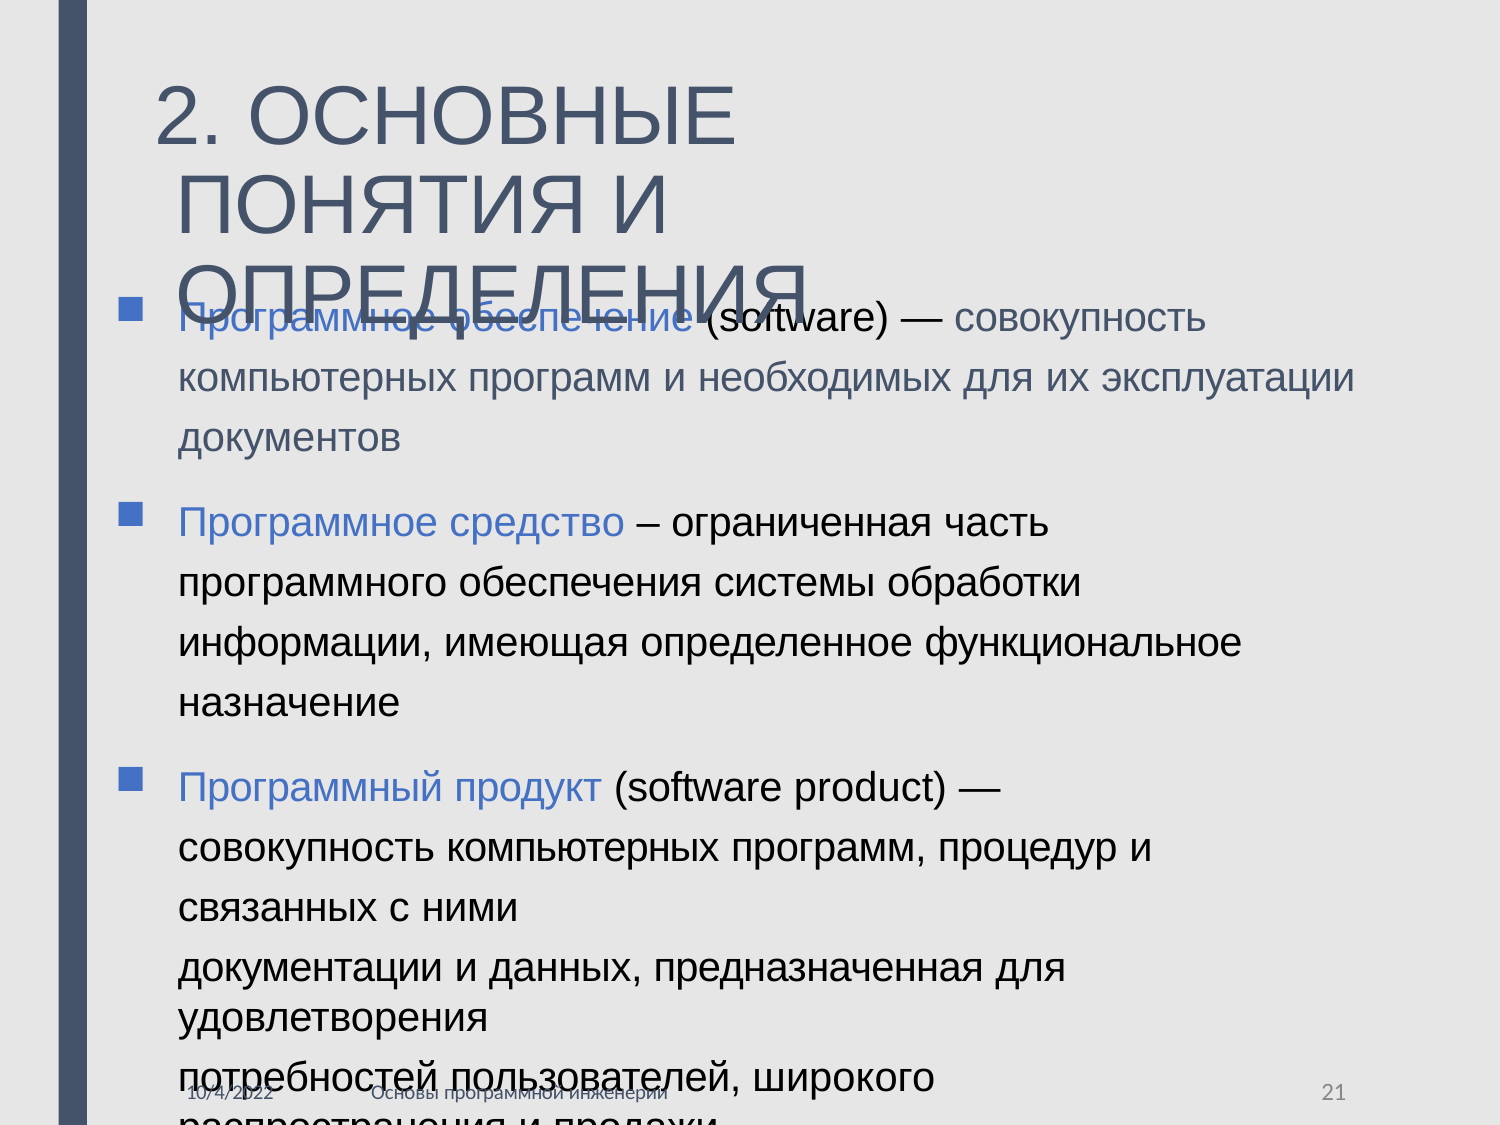

# 2. ОСНОВНЫЕ ПОНЯТИЯ И ОПРЕДЕЛЕНИЯ
Программное обеспечение (software) — совокупность компьютерных программ и необходимых для их эксплуатации документов
Программное средство – ограниченная часть программного обеспечения системы обработки информации, имеющая определенное функциональное назначение
Программный продукт (software product) — совокупность компьютерных программ, процедур и связанных с ними
документации и данных, предназначенная для удовлетворения
потребностей пользователей, широкого распространения и продажи.
21
10/4/2022
Основы программной инженерии